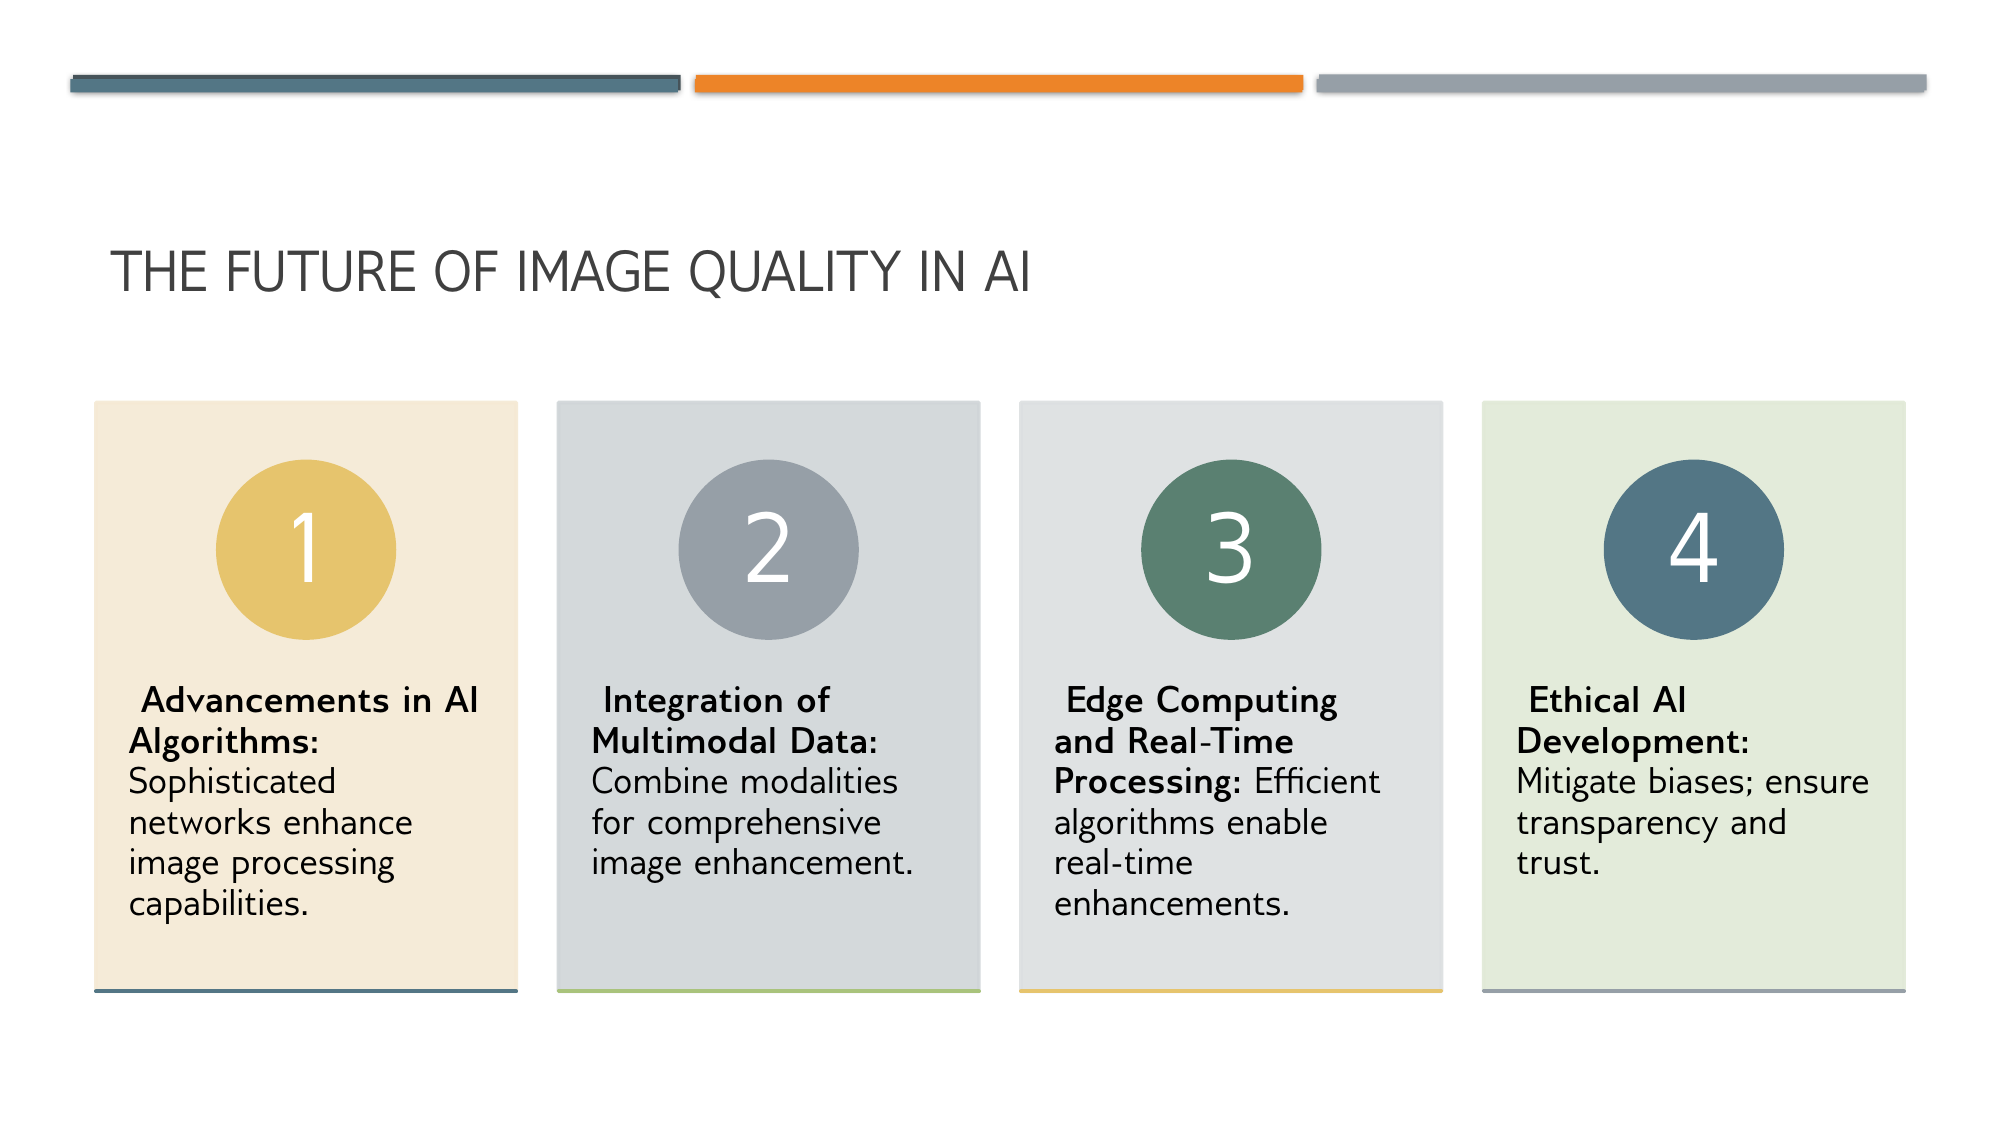

# The Future of Image Quality in AI
 Advancements in AI Algorithms: Sophisticated networks enhance image processing capabilities.
1
 Integration of Multimodal Data: Combine modalities for comprehensive image enhancement.
2
 Edge Computing and Real-Time Processing: Efficient algorithms enable real-time enhancements.
3
 Ethical AI Development: Mitigate biases; ensure transparency and trust.
4